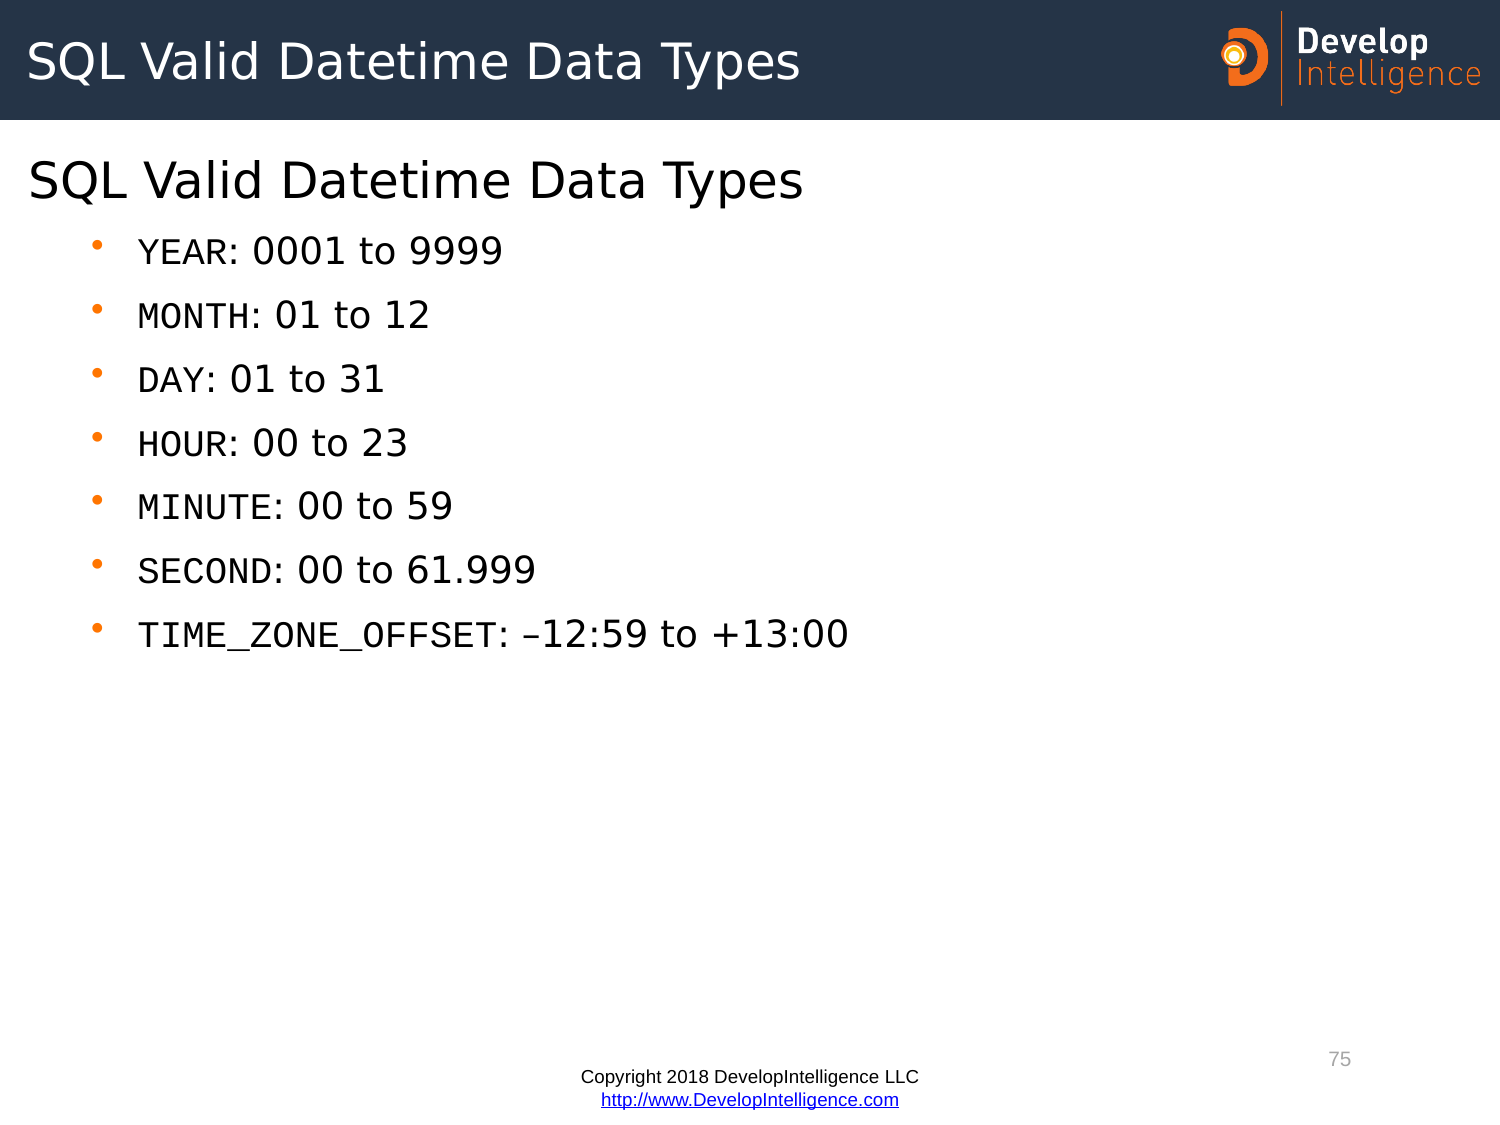

# SQL Valid Datetime Data Types
SQL Valid Datetime Data Types
YEAR: 0001 to 9999
MONTH: 01 to 12
DAY: 01 to 31
HOUR: 00 to 23
MINUTE: 00 to 59
SECOND: 00 to 61.999
TIME_ZONE_OFFSET: –12:59 to +13:00

75